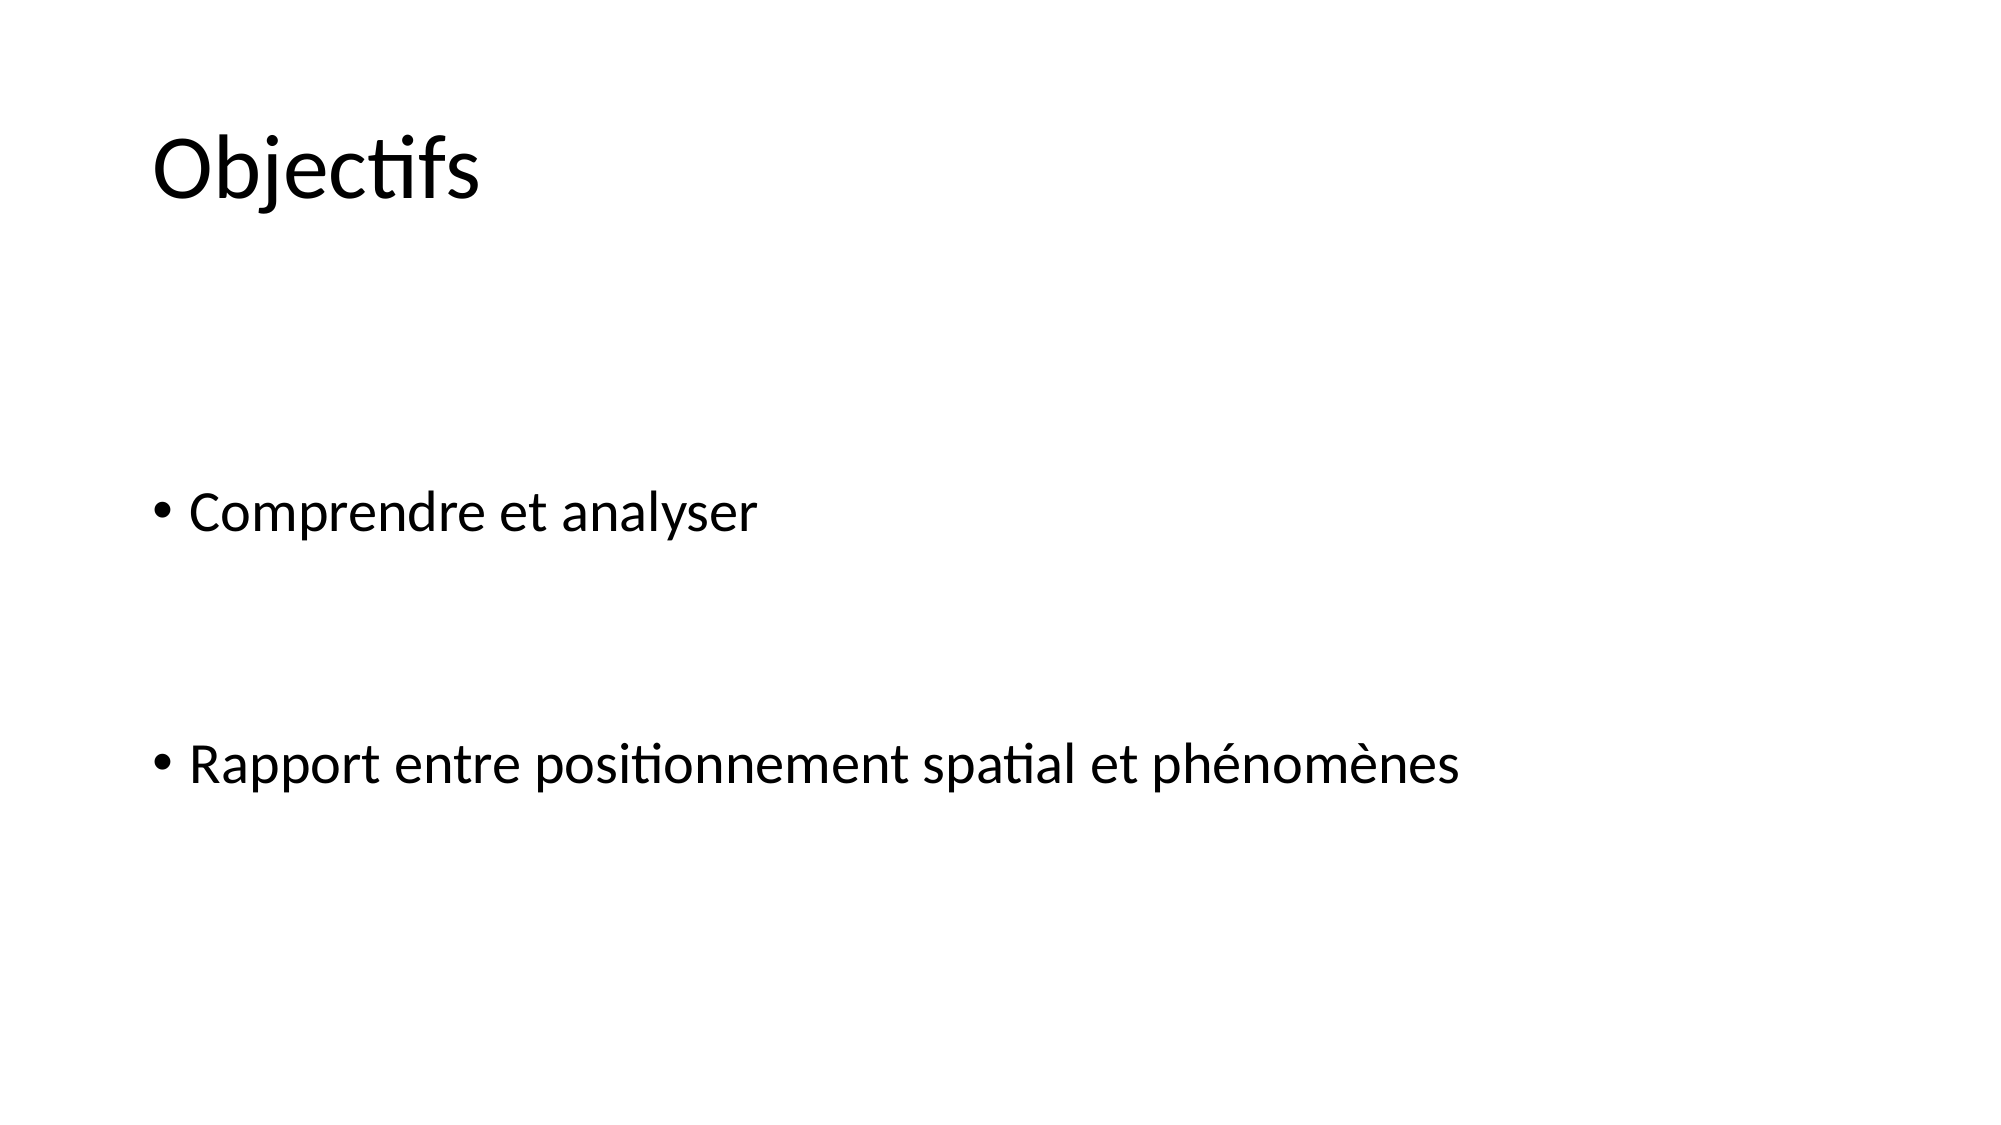

# Objectifs

Comprendre et analyser

Rapport entre positionnement spatial et phénomènes